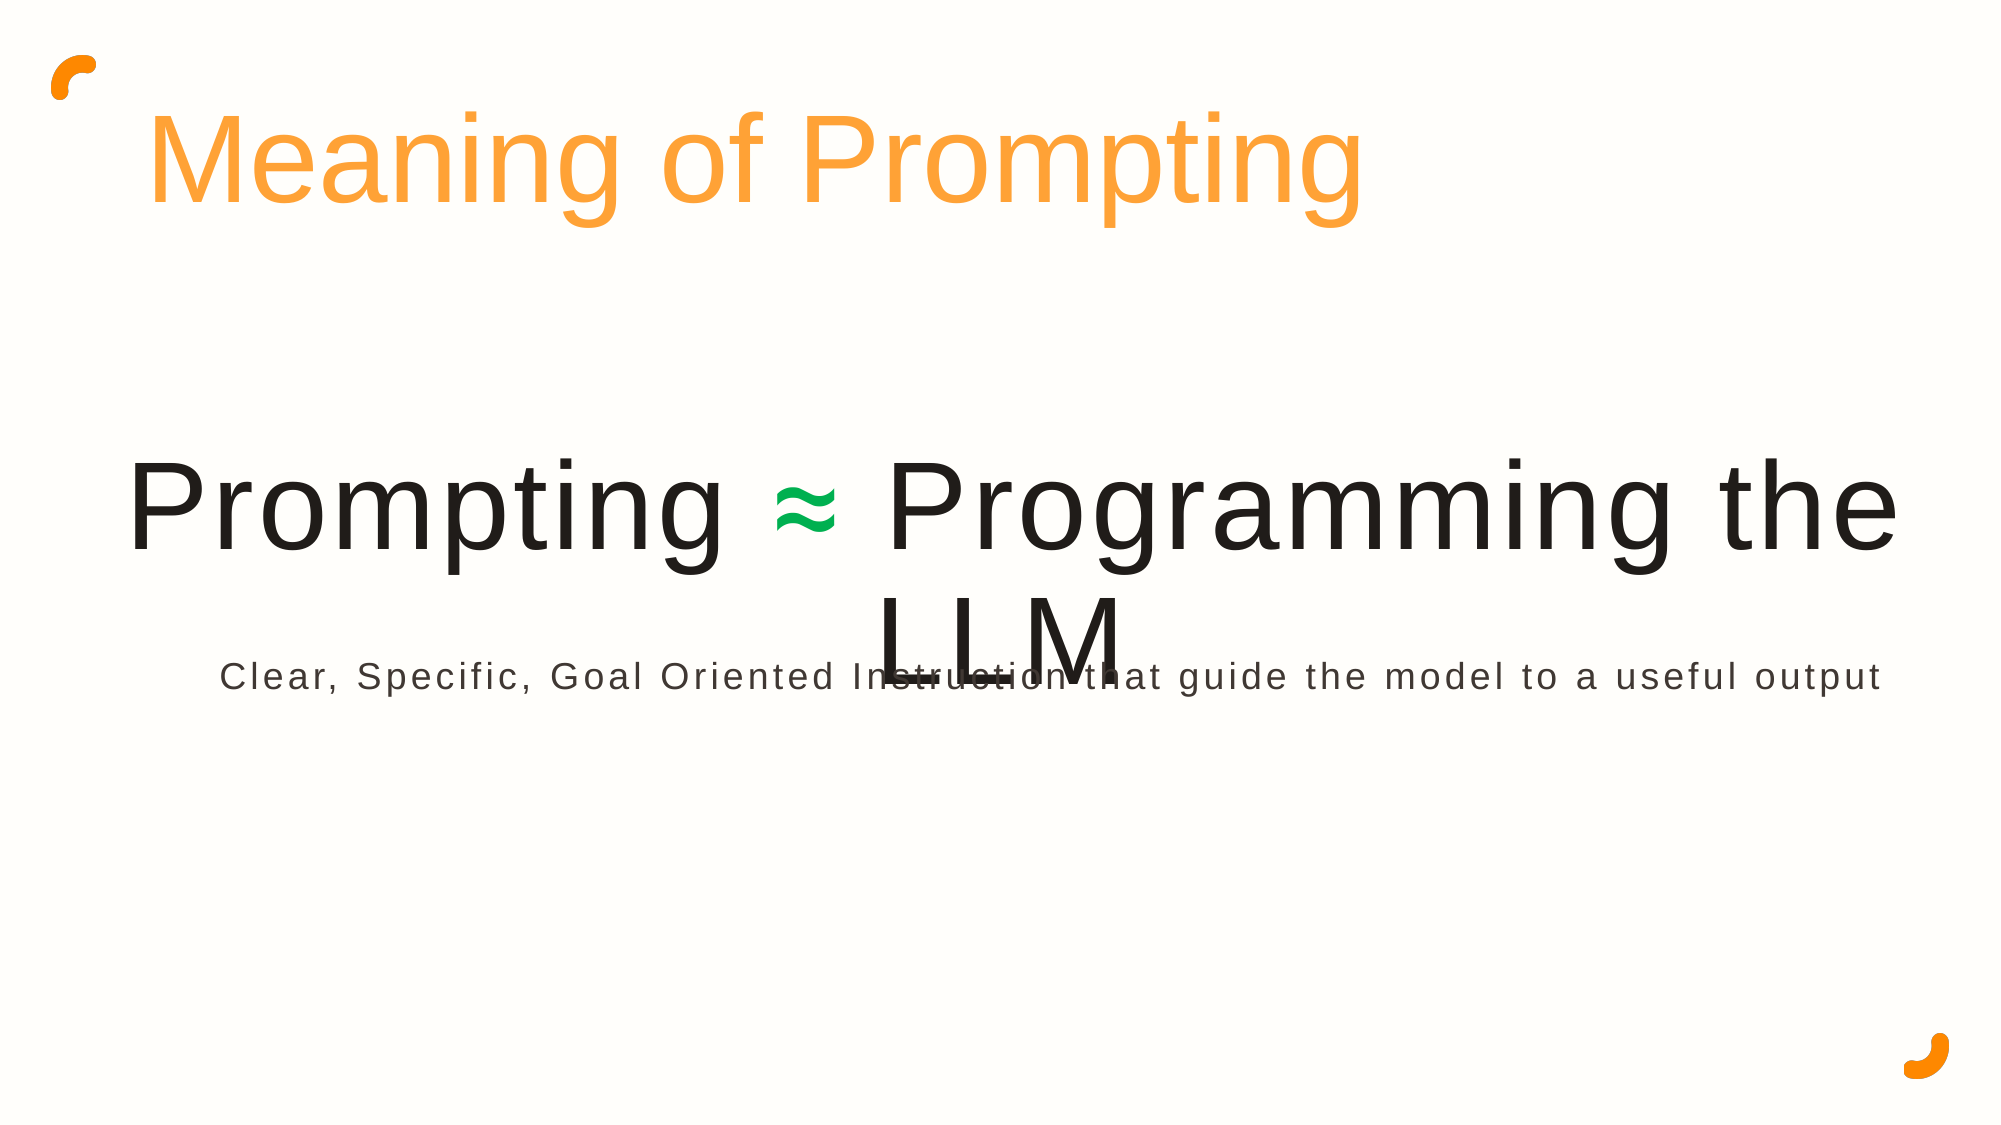

Meaning of Prompting
 Prompting ≈ Programming the LLM

Clear, Specific, Goal Oriented Instruction that guide the model to a useful output